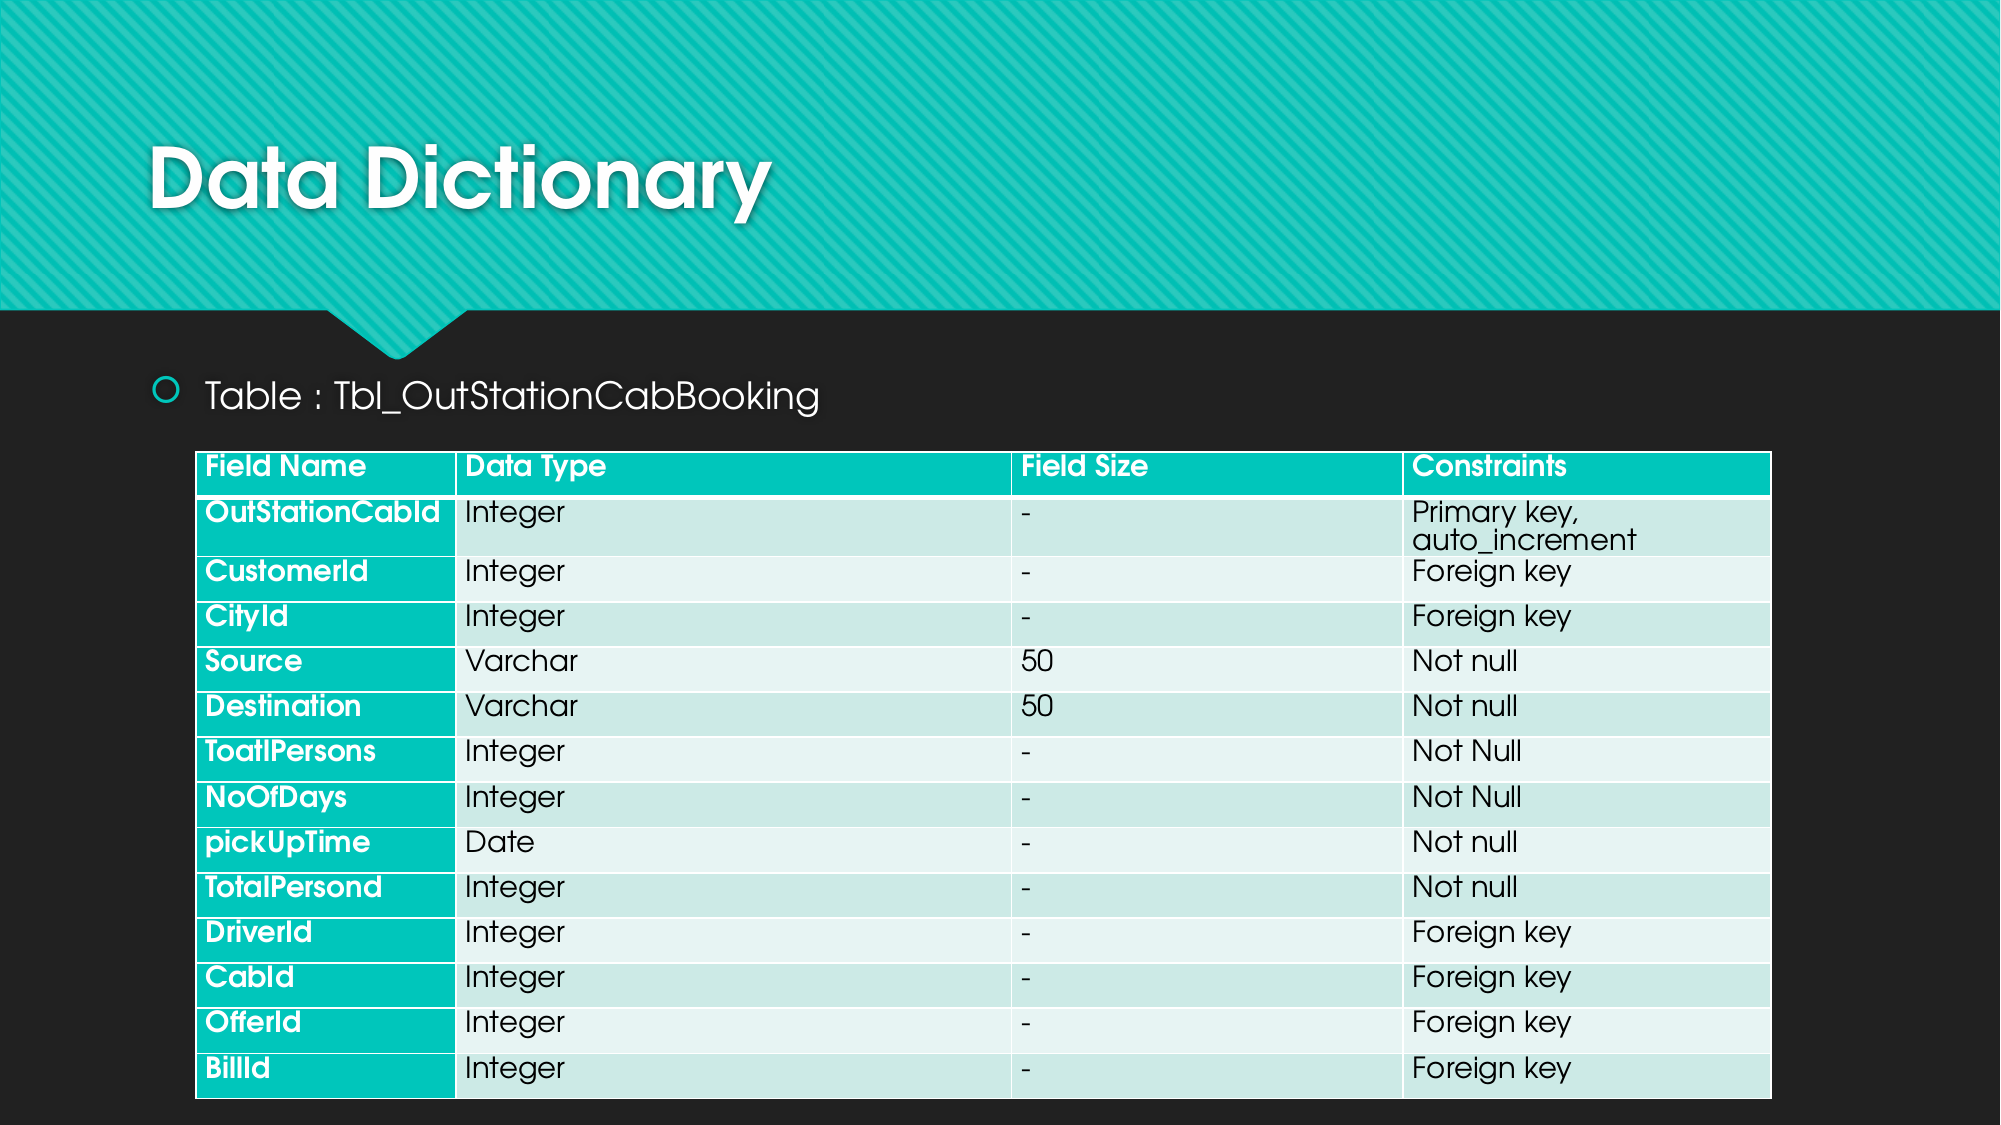

# Data Dictionary
Table : Tbl_OutStationCabBooking
| Field Name | Data Type | Field Size | Constraints |
| --- | --- | --- | --- |
| OutStationCabId | Integer | - | Primary key, auto\_increment |
| CustomerId | Integer | - | Foreign key |
| CityId | Integer | - | Foreign key |
| Source | Varchar | 50 | Not null |
| Destination | Varchar | 50 | Not null |
| ToatlPersons | Integer | - | Not Null |
| NoOfDays | Integer | - | Not Null |
| pickUpTime | Date | - | Not null |
| TotalPersond | Integer | - | Not null |
| DriverId | Integer | - | Foreign key |
| CabId | Integer | - | Foreign key |
| OfferId | Integer | - | Foreign key |
| BillId | Integer | - | Foreign key |